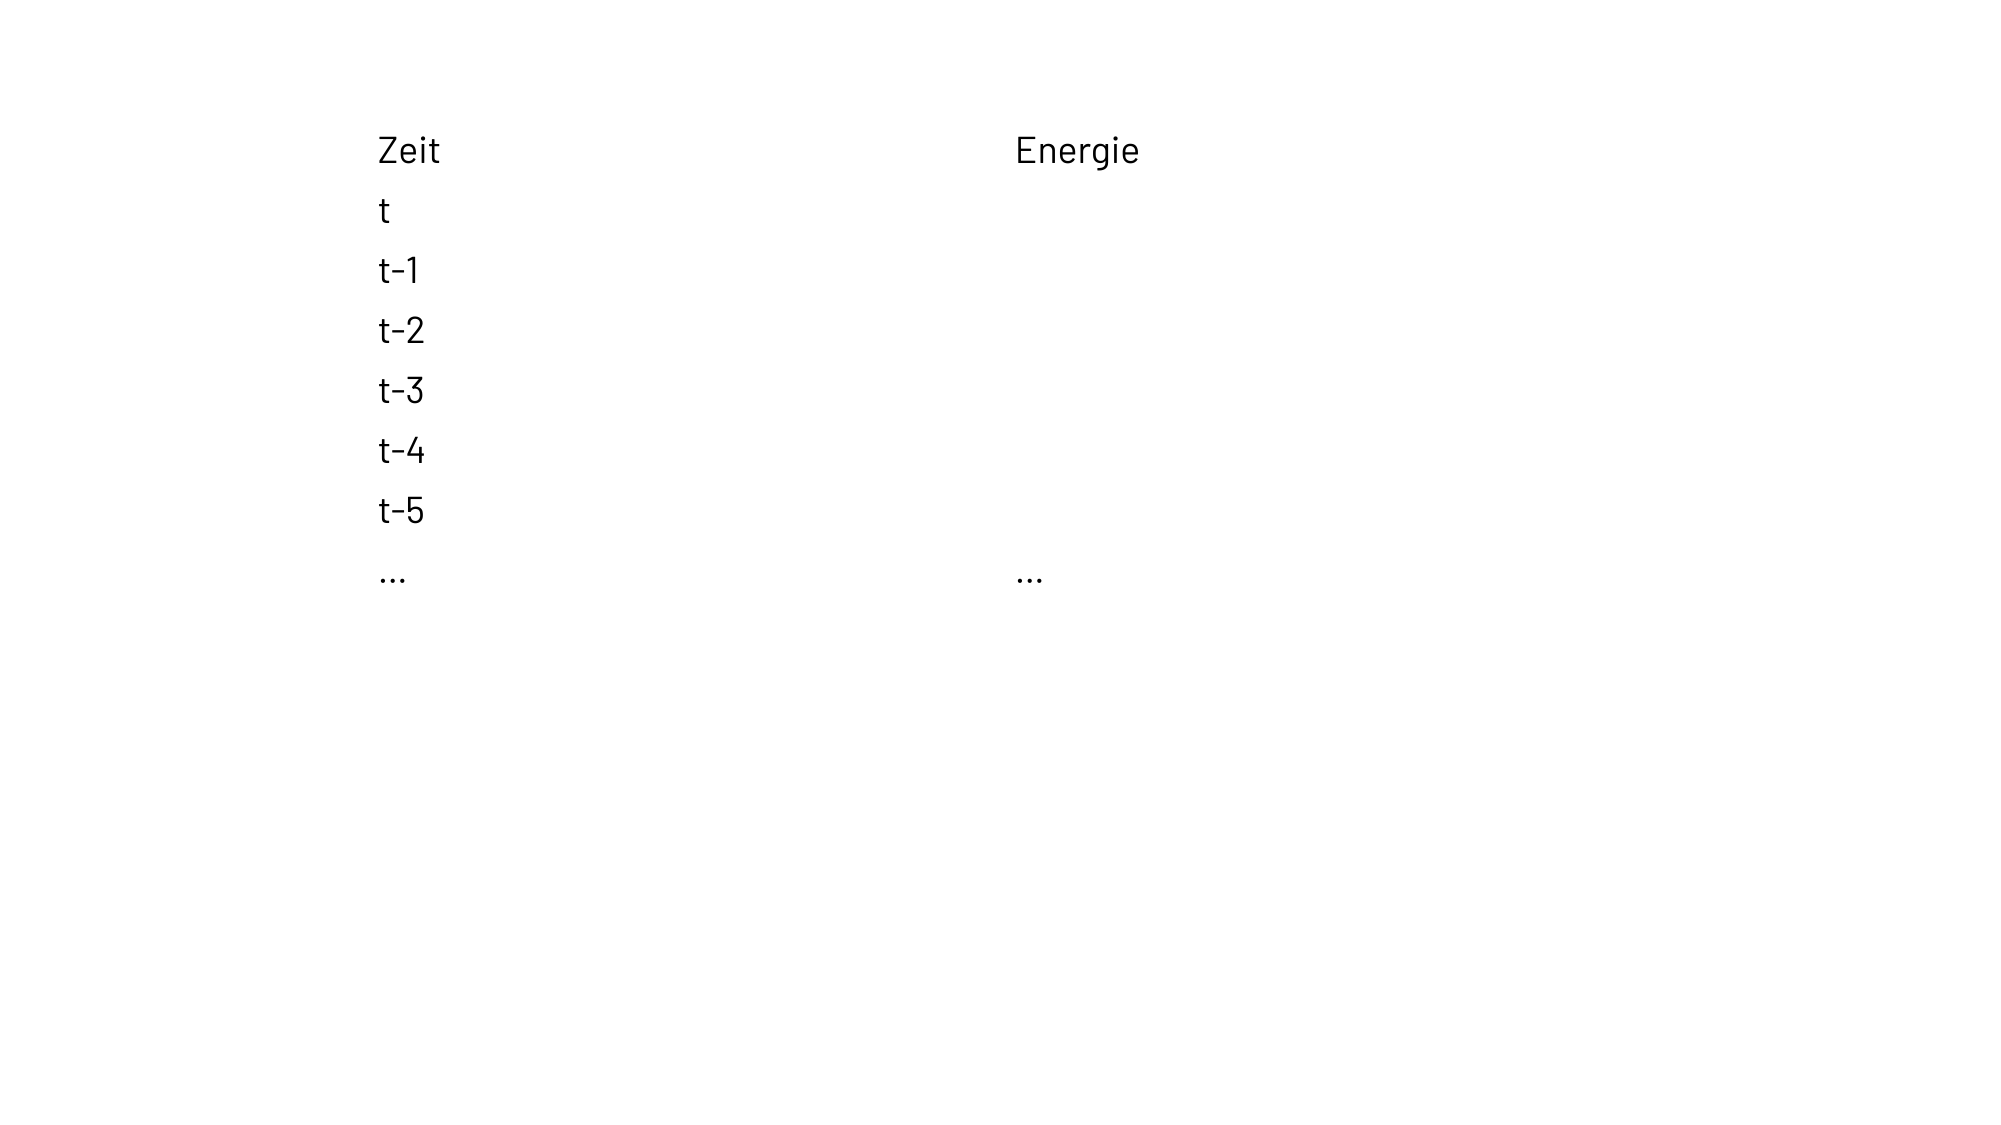

| Zeit | Energie |
| --- | --- |
| t |  |
| t-1 |  |
| t-2 |  |
| t-3 |  |
| t-4 |  |
| t-5 |  |
| … | … |